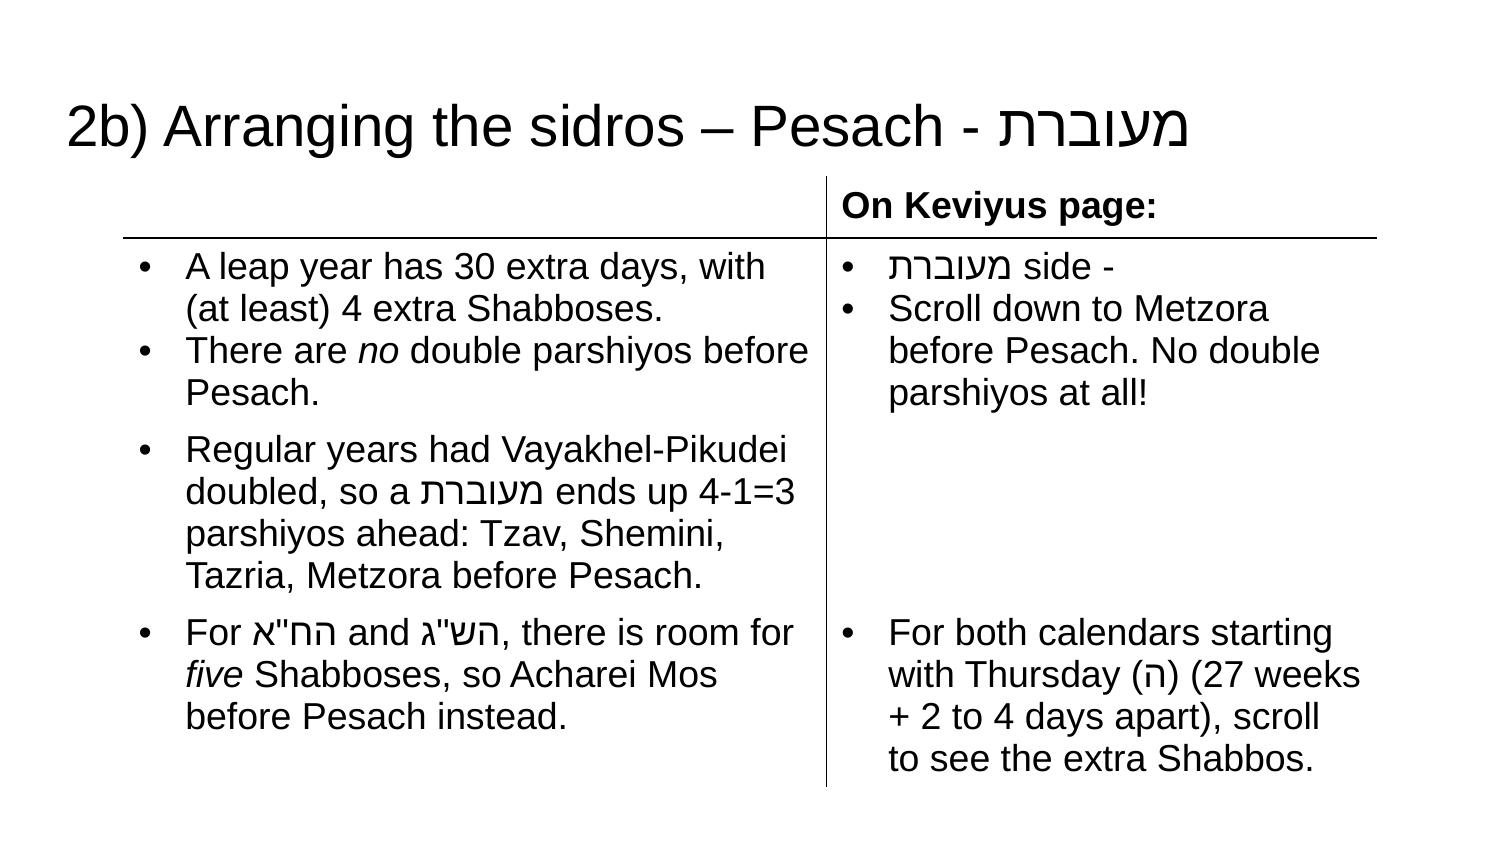

# 2b) Arranging the sidros – Pesach - מעוברת
|  | On Keviyus page: |
| --- | --- |
| A leap year has 30 extra days, with (at least) 4 extra Shabboses. There are no double parshiyos before Pesach. | מעוברת side - Scroll down to Metzora before Pesach. No double parshiyos at all! |
| Regular years had Vayakhel-Pikudei doubled, so a מעוברת ends up 4-1=3 parshiyos ahead: Tzav, Shemini, Tazria, Metzora before Pesach. |  |
| For הח"א and הש"ג, there is room for five Shabboses, so Acharei Mos before Pesach instead. | For both calendars starting with Thursday (ה) (27 weeks + 2 to 4 days apart), scroll to see the extra Shabbos. |